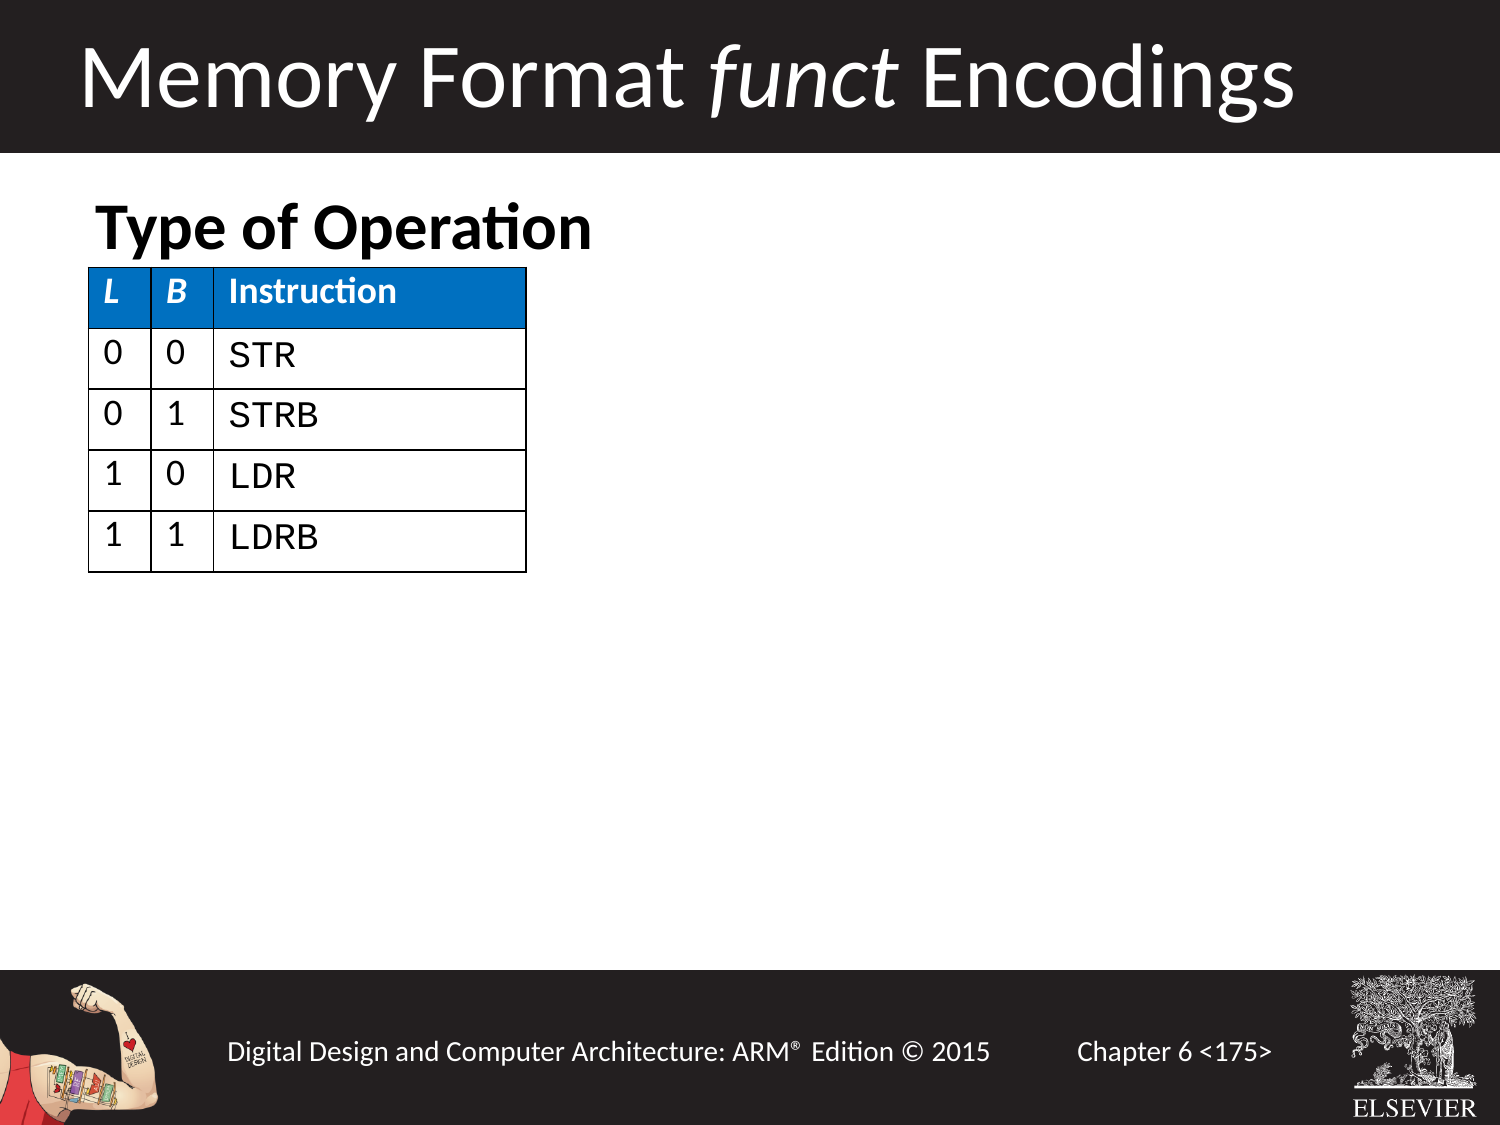

Memory Format funct Encodings
Type of Operation

| L | B | Instruction |
| --- | --- | --- |
| 0 | 0 | STR |
| 0 | 1 | STRB |
| 1 | 0 | LDR |
| 1 | 1 | LDRB |